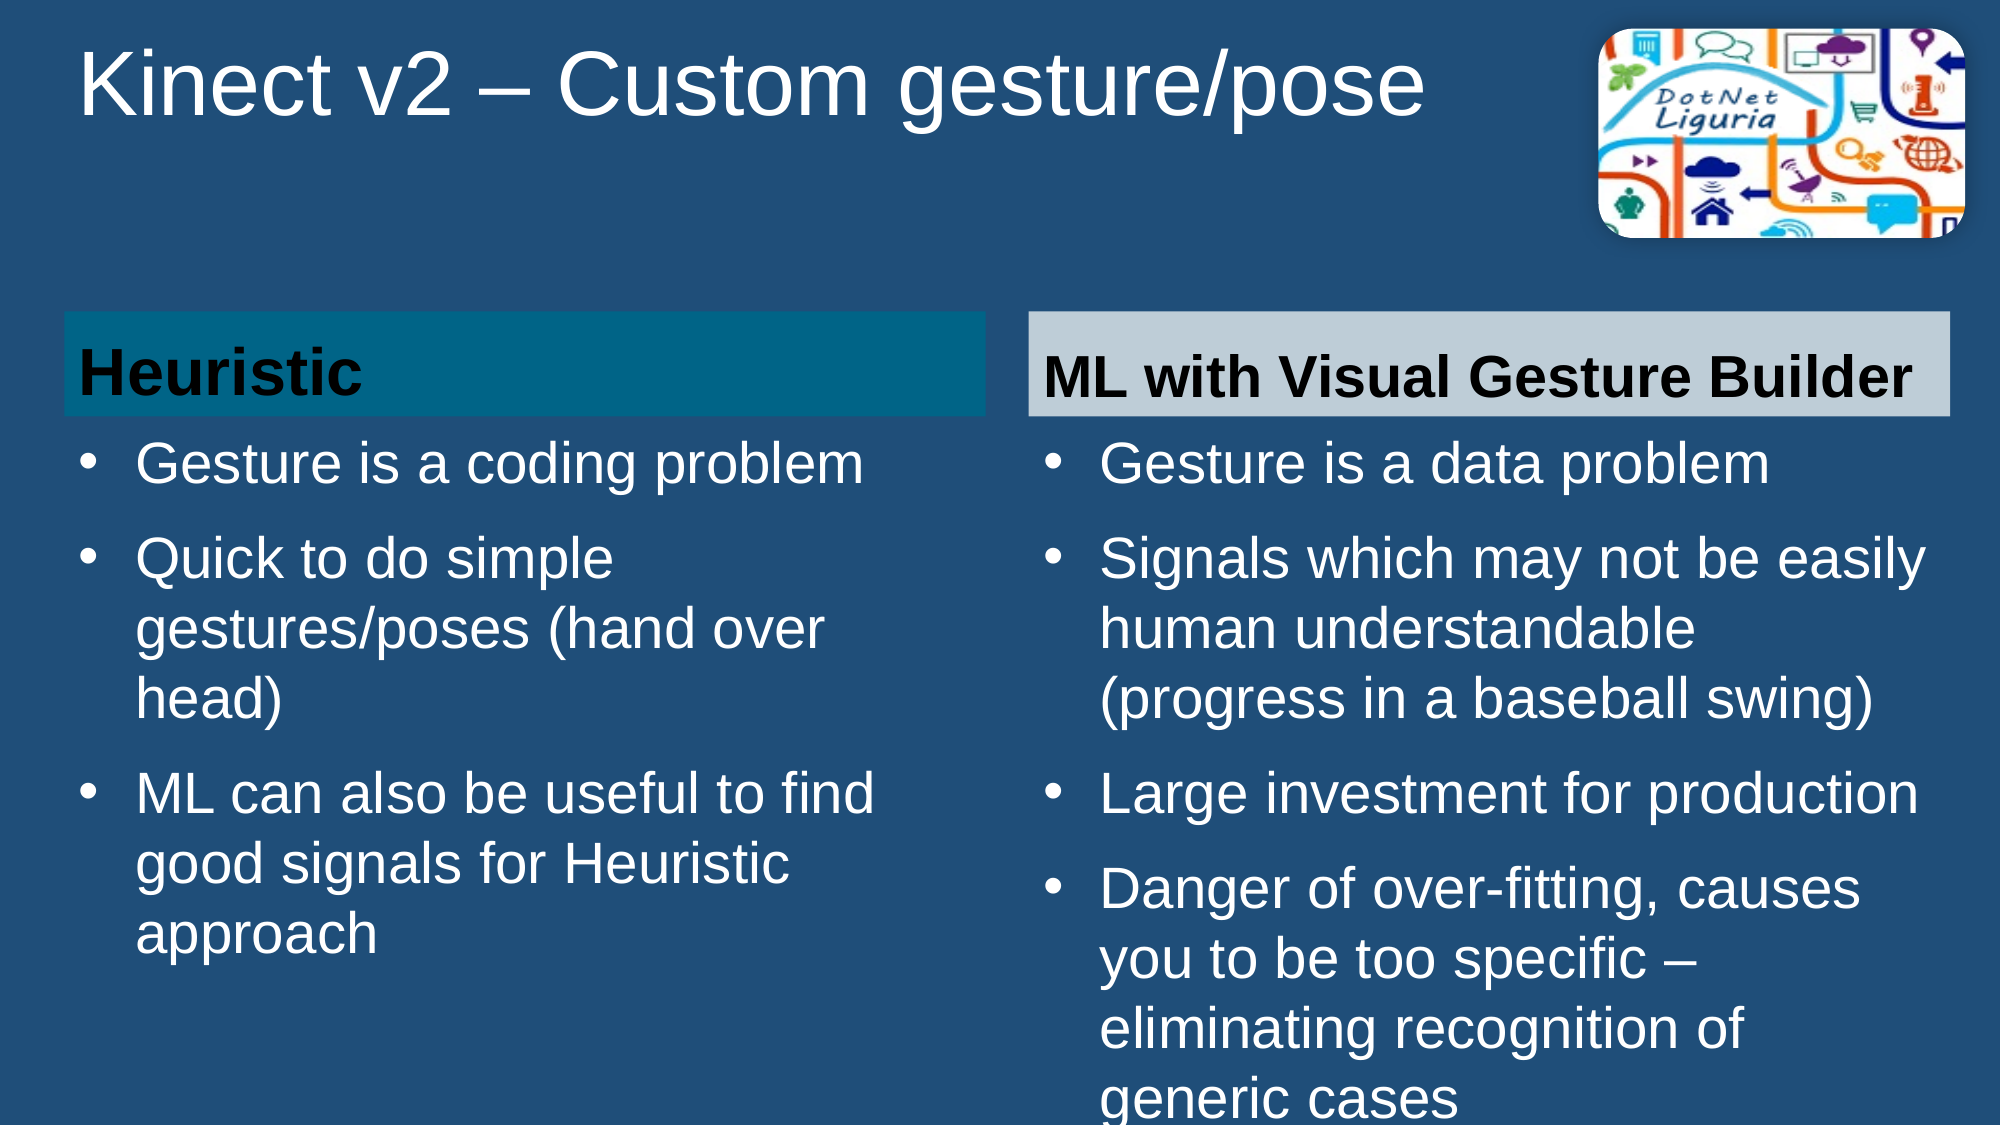

Kinect v2 – Custom gesture/pose
Heuristic
ML with Visual Gesture Builder
Gesture is a coding problem
Quick to do simple gestures/poses (hand over head)
ML can also be useful to find good signals for Heuristic approach
Gesture is a data problem
Signals which may not be easily human understandable (progress in a baseball swing)
Large investment for production
Danger of over-fitting, causes you to be too specific – eliminating recognition of generic cases